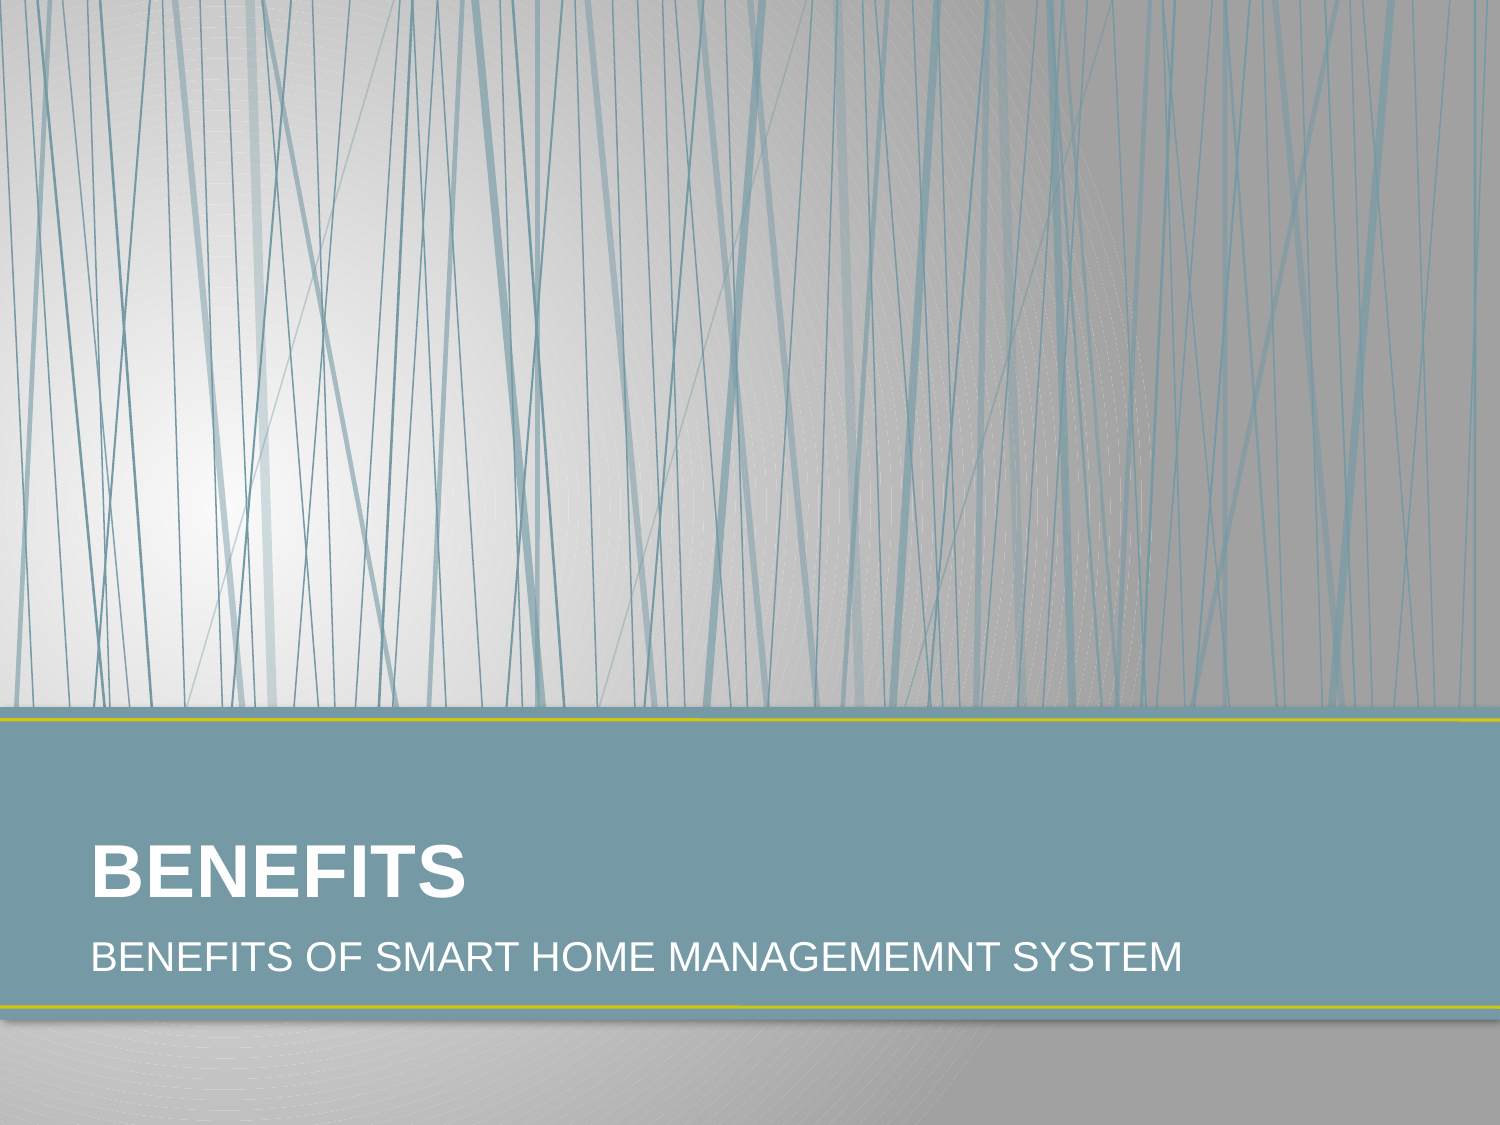

# BENEFITS
BENEFITS OF SMART HOME MANAGEMEMNT SYSTEM